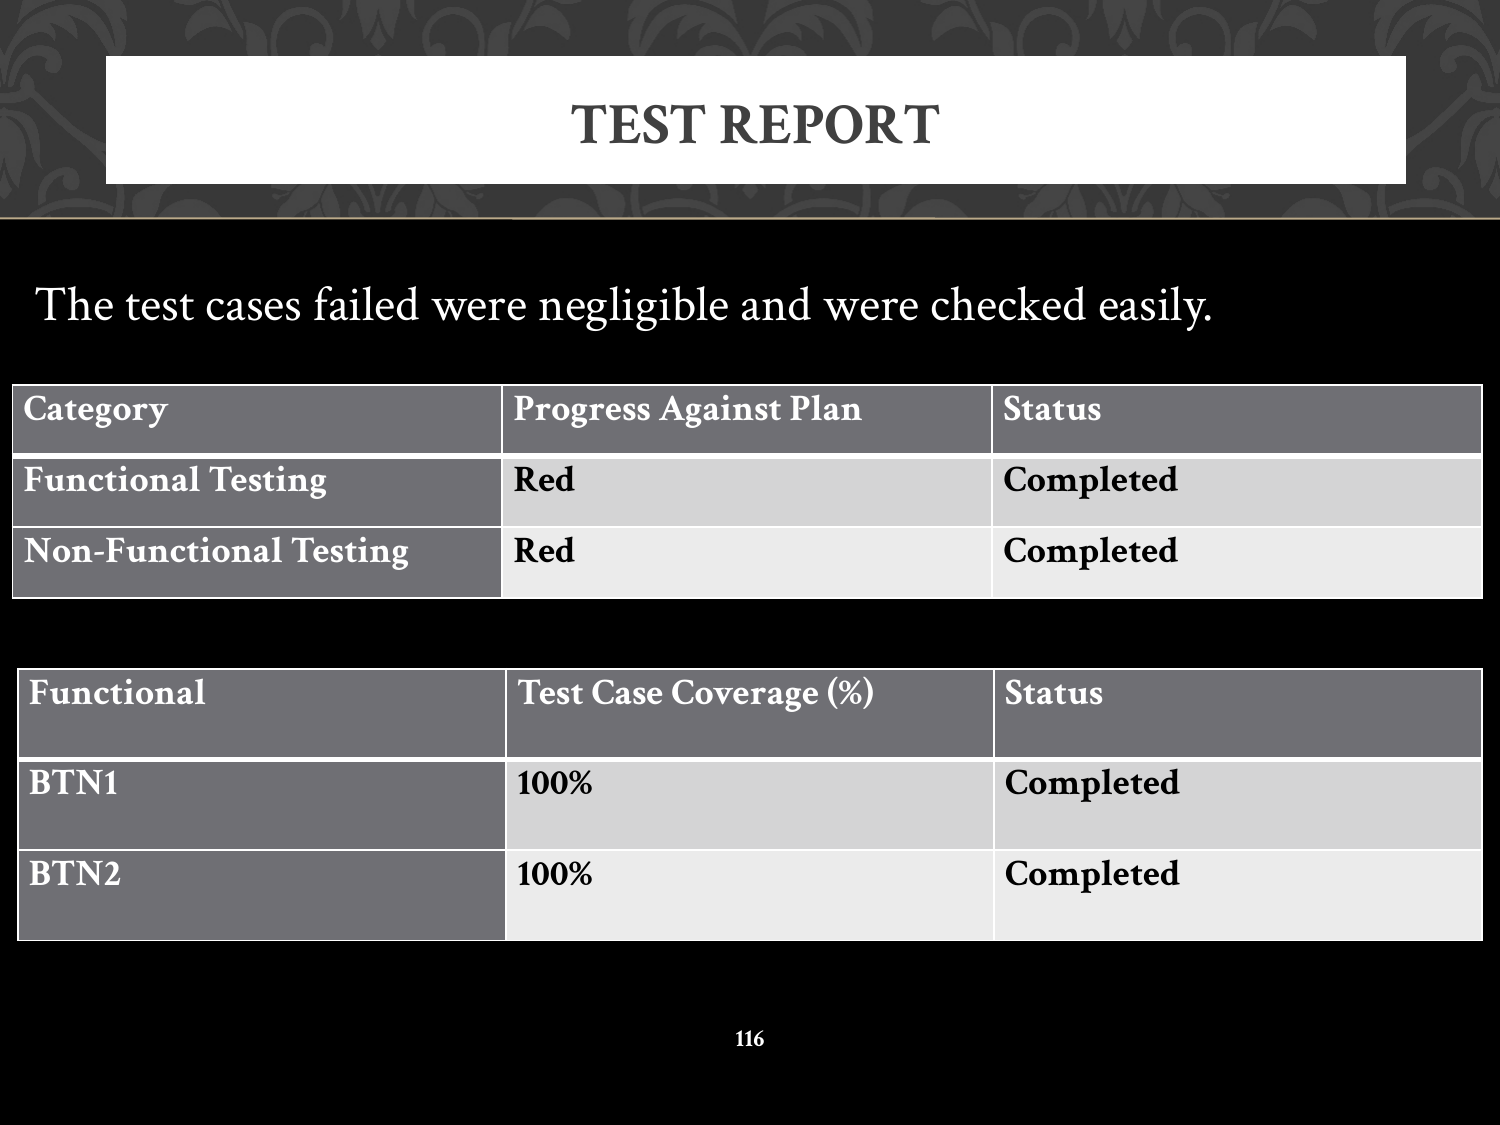

# Test Report
The test cases failed were negligible and were checked easily.
| Category | Progress Against Plan | Status |
| --- | --- | --- |
| Functional Testing | Red | Completed |
| Non-Functional Testing | Red | Completed |
| Functional | Test Case Coverage (%) | Status |
| --- | --- | --- |
| BTN1 | 100% | Completed |
| BTN2 | 100% | Completed |
116